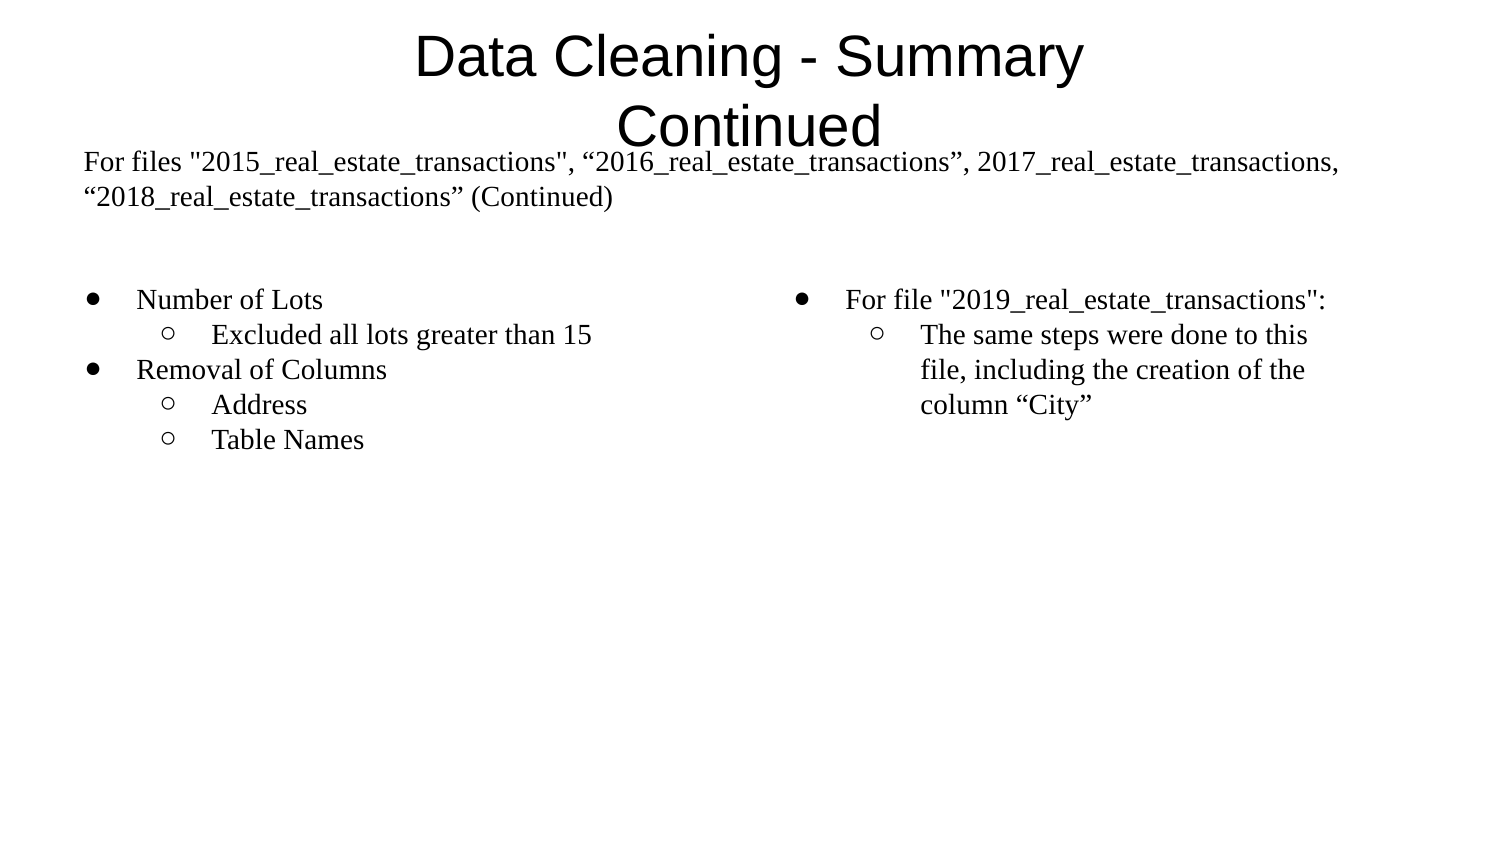

# Data Cleaning - Summary Continued
For files "2015_real_estate_transactions", “2016_real_estate_transactions”, 2017_real_estate_transactions, “2018_real_estate_transactions” (Continued)
Number of Lots
Excluded all lots greater than 15
Removal of Columns
Address
Table Names

For file "2019_real_estate_transactions":
The same steps were done to this file, including the creation of the column “City”